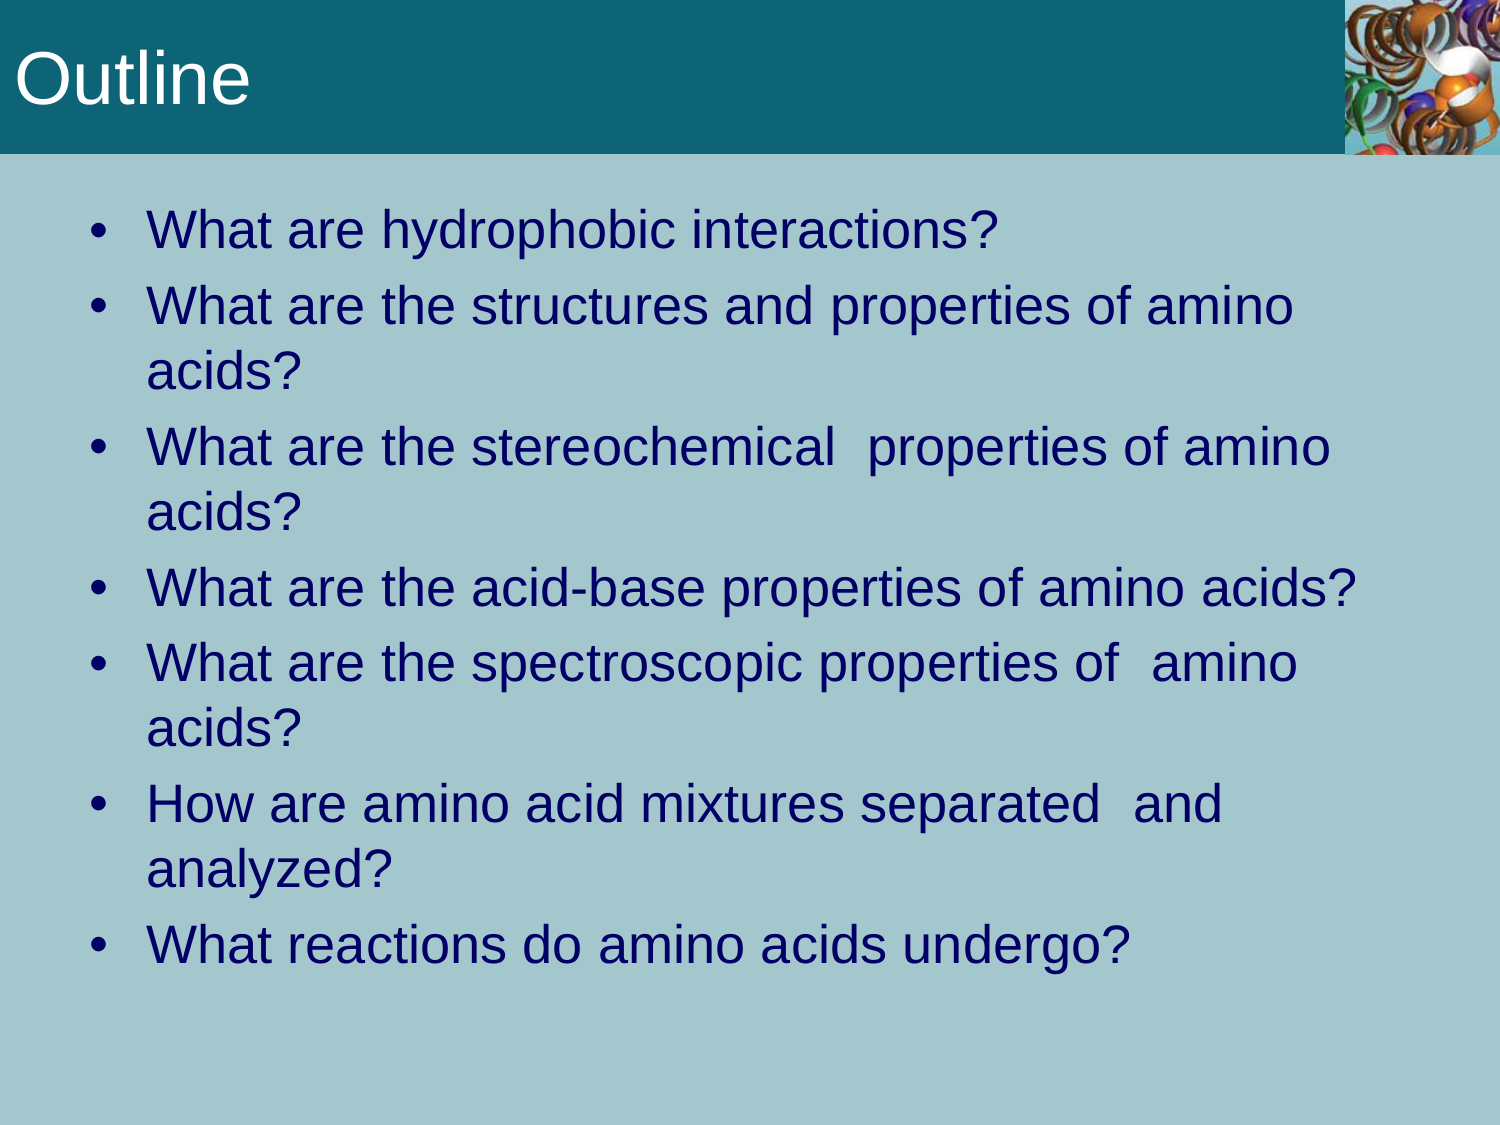

Outline
What are hydrophobic interactions?
What are the structures and properties of amino acids?
What are the stereochemical  properties of amino acids?
What are the acid-base properties of amino acids?
What are the spectroscopic properties of  amino acids?
How are amino acid mixtures separated  and analyzed?
What reactions do amino acids undergo?